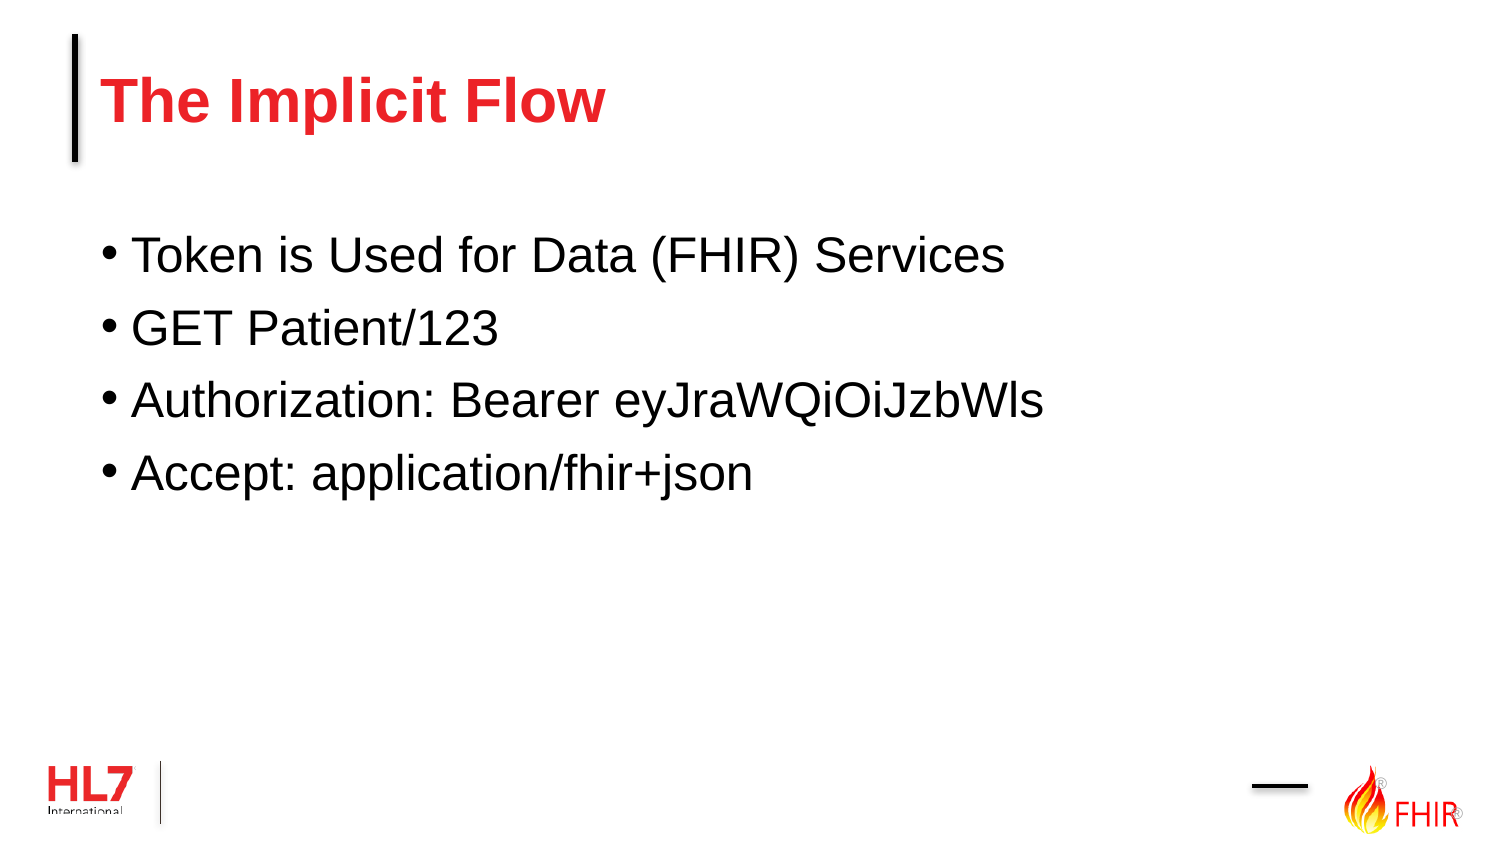

# The Implicit Flow
Token is Used for Data (FHIR) Services
GET Patient/123
Authorization: Bearer eyJraWQiOiJzbWls
Accept: application/fhir+json